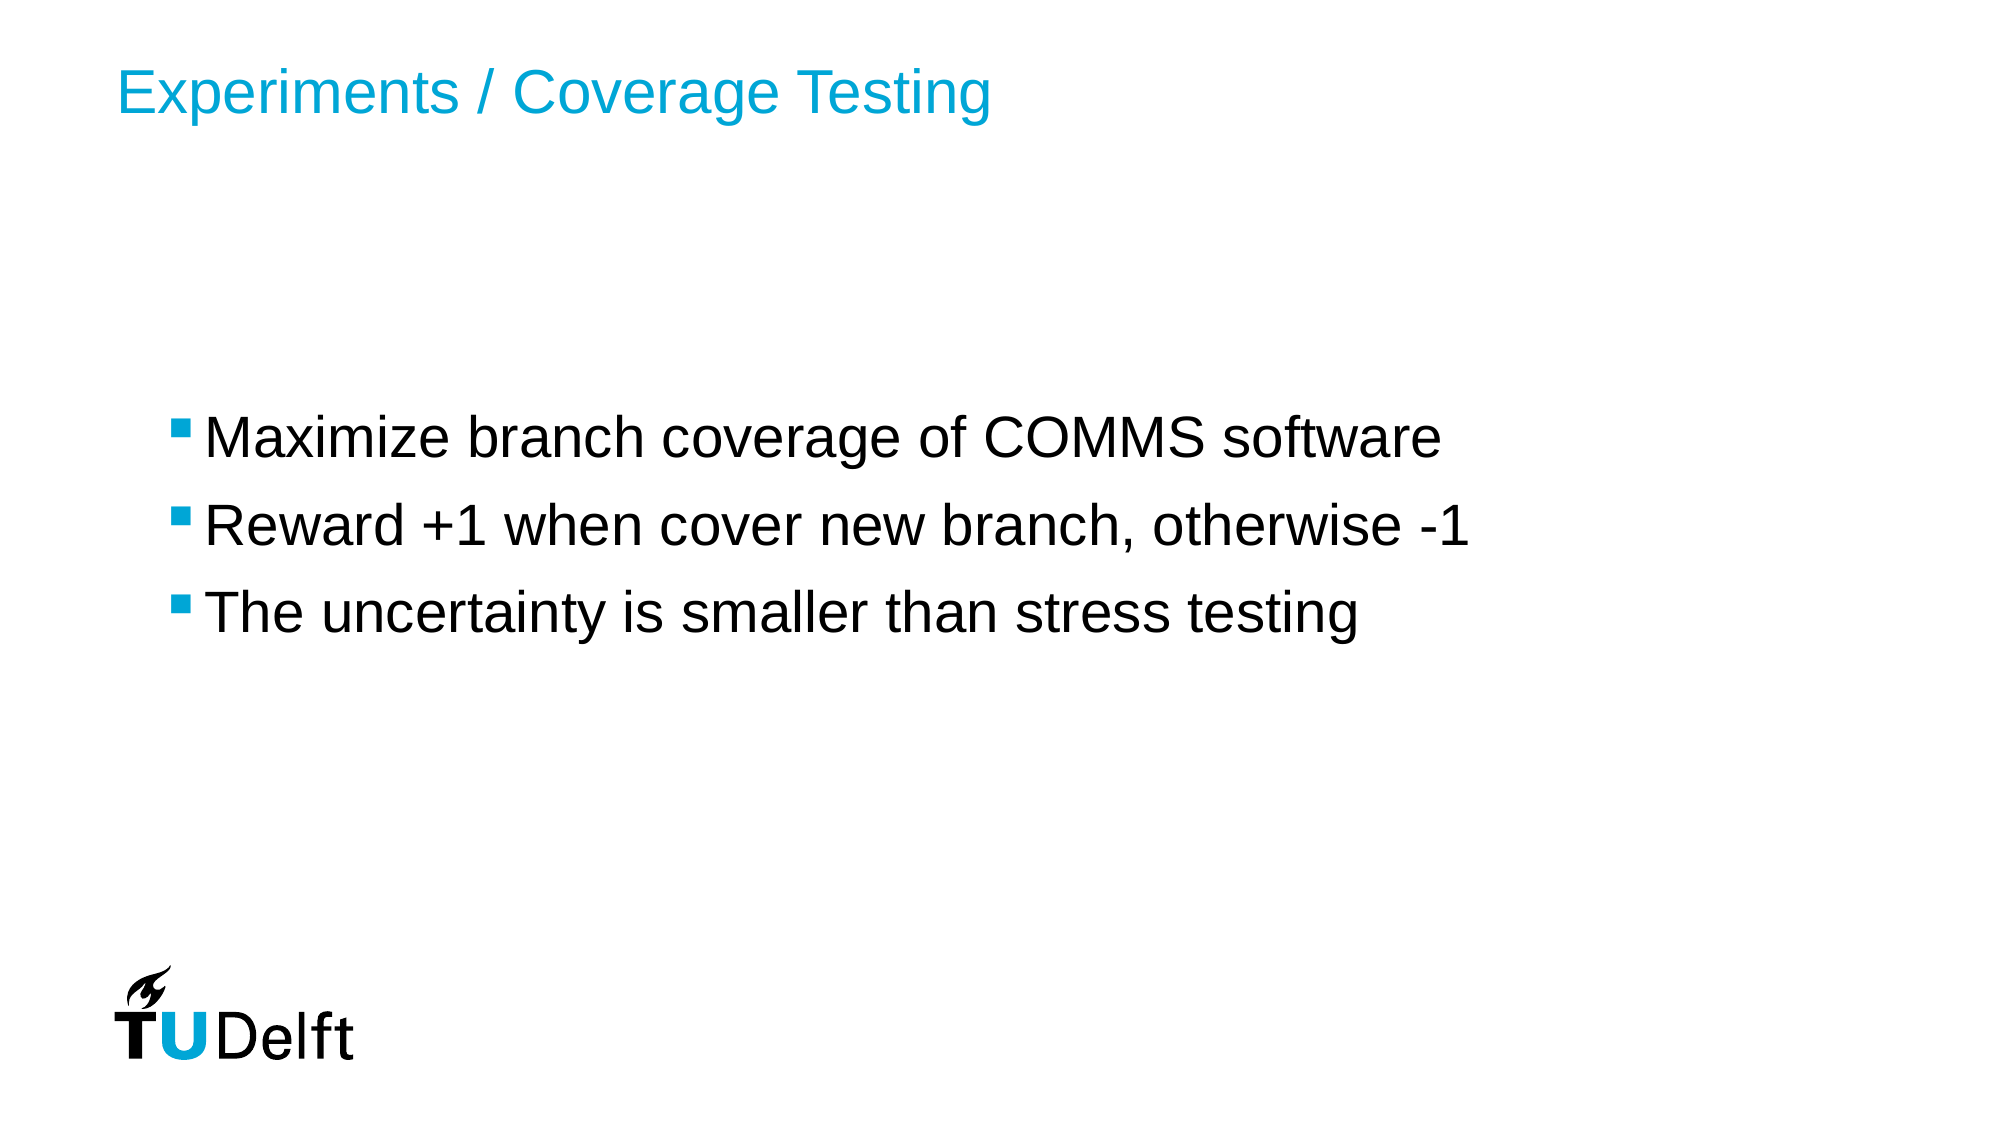

# Experiments / Coverage Testing
Maximize branch coverage of COMMS software
Reward +1 when cover new branch, otherwise -1
The uncertainty is smaller than stress testing